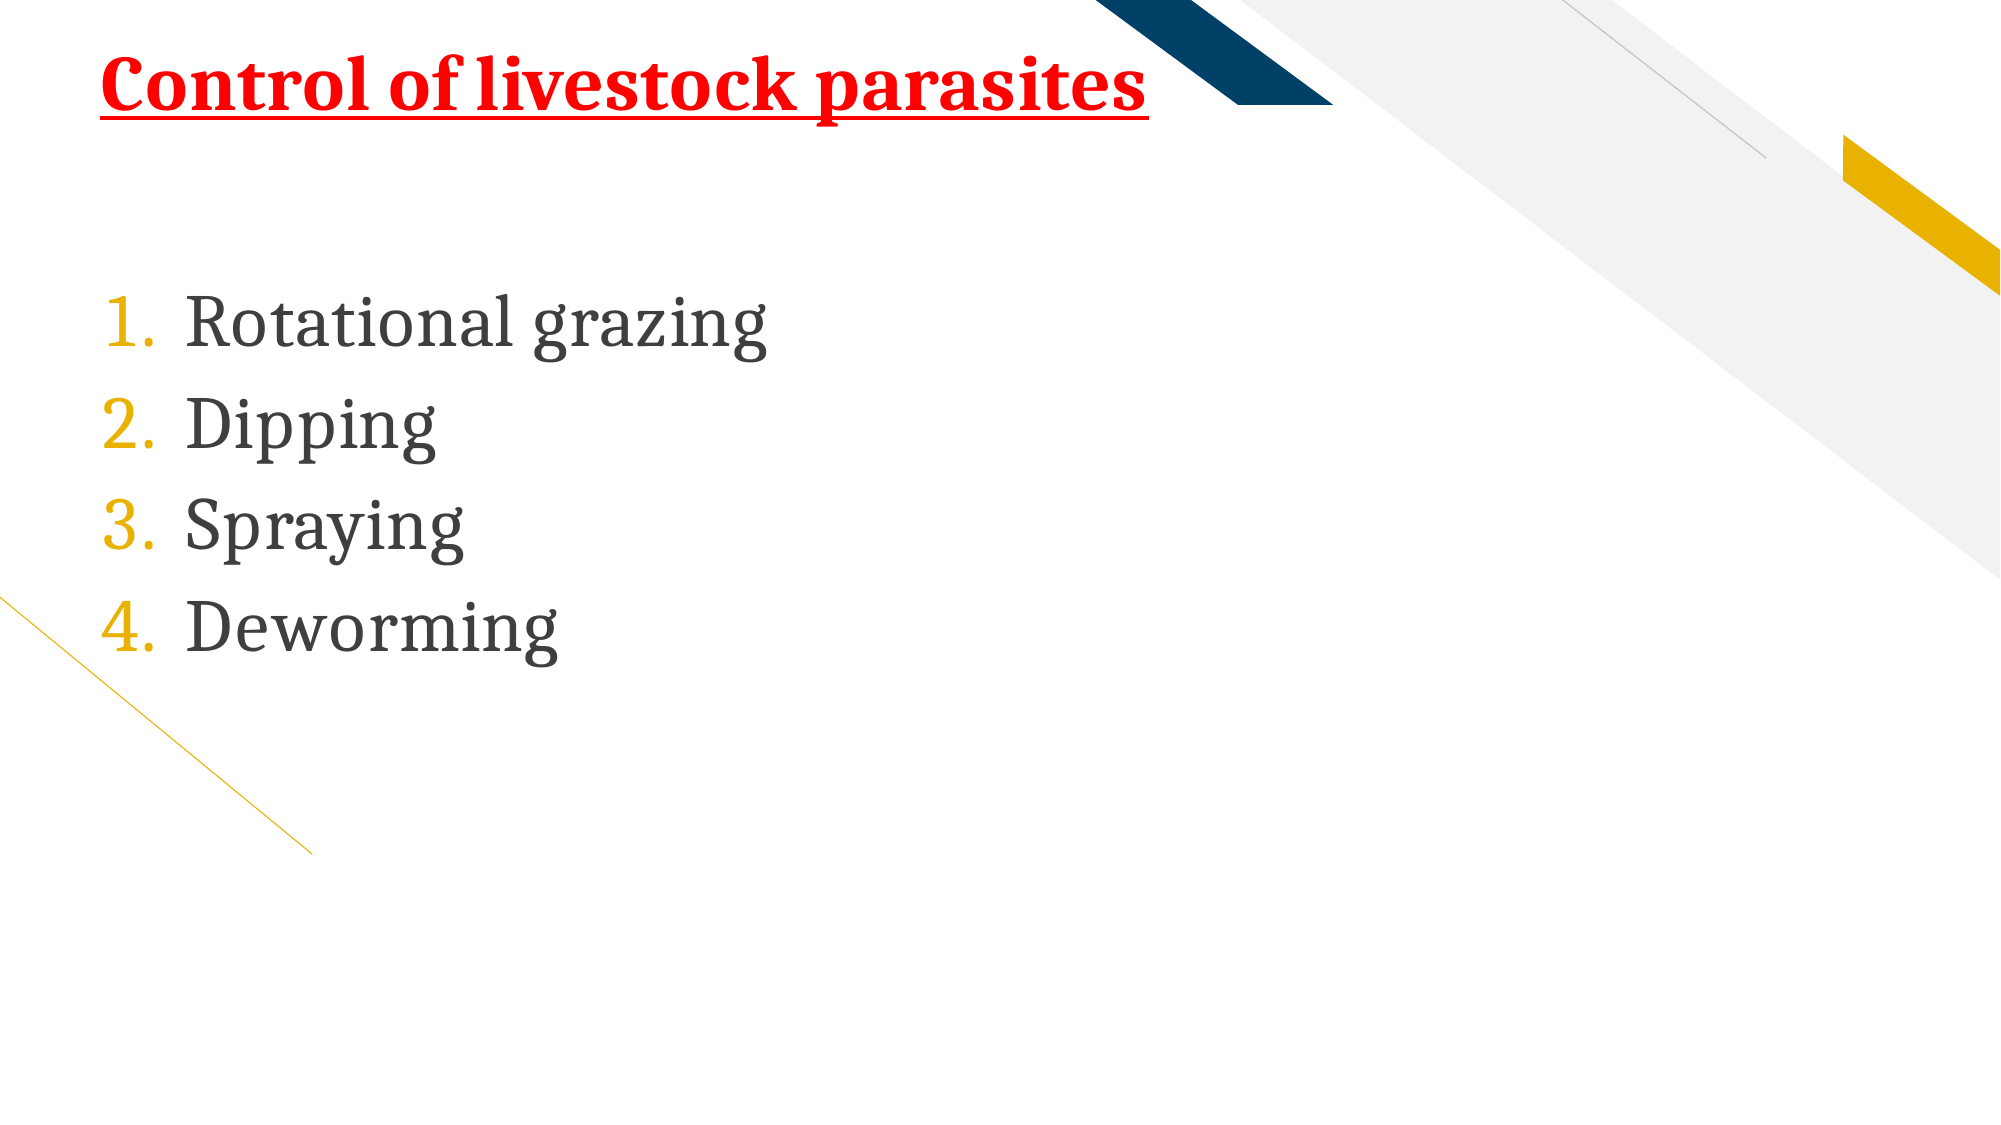

# Control of livestock parasites
Rotational grazing
Dipping
Spraying
Deworming